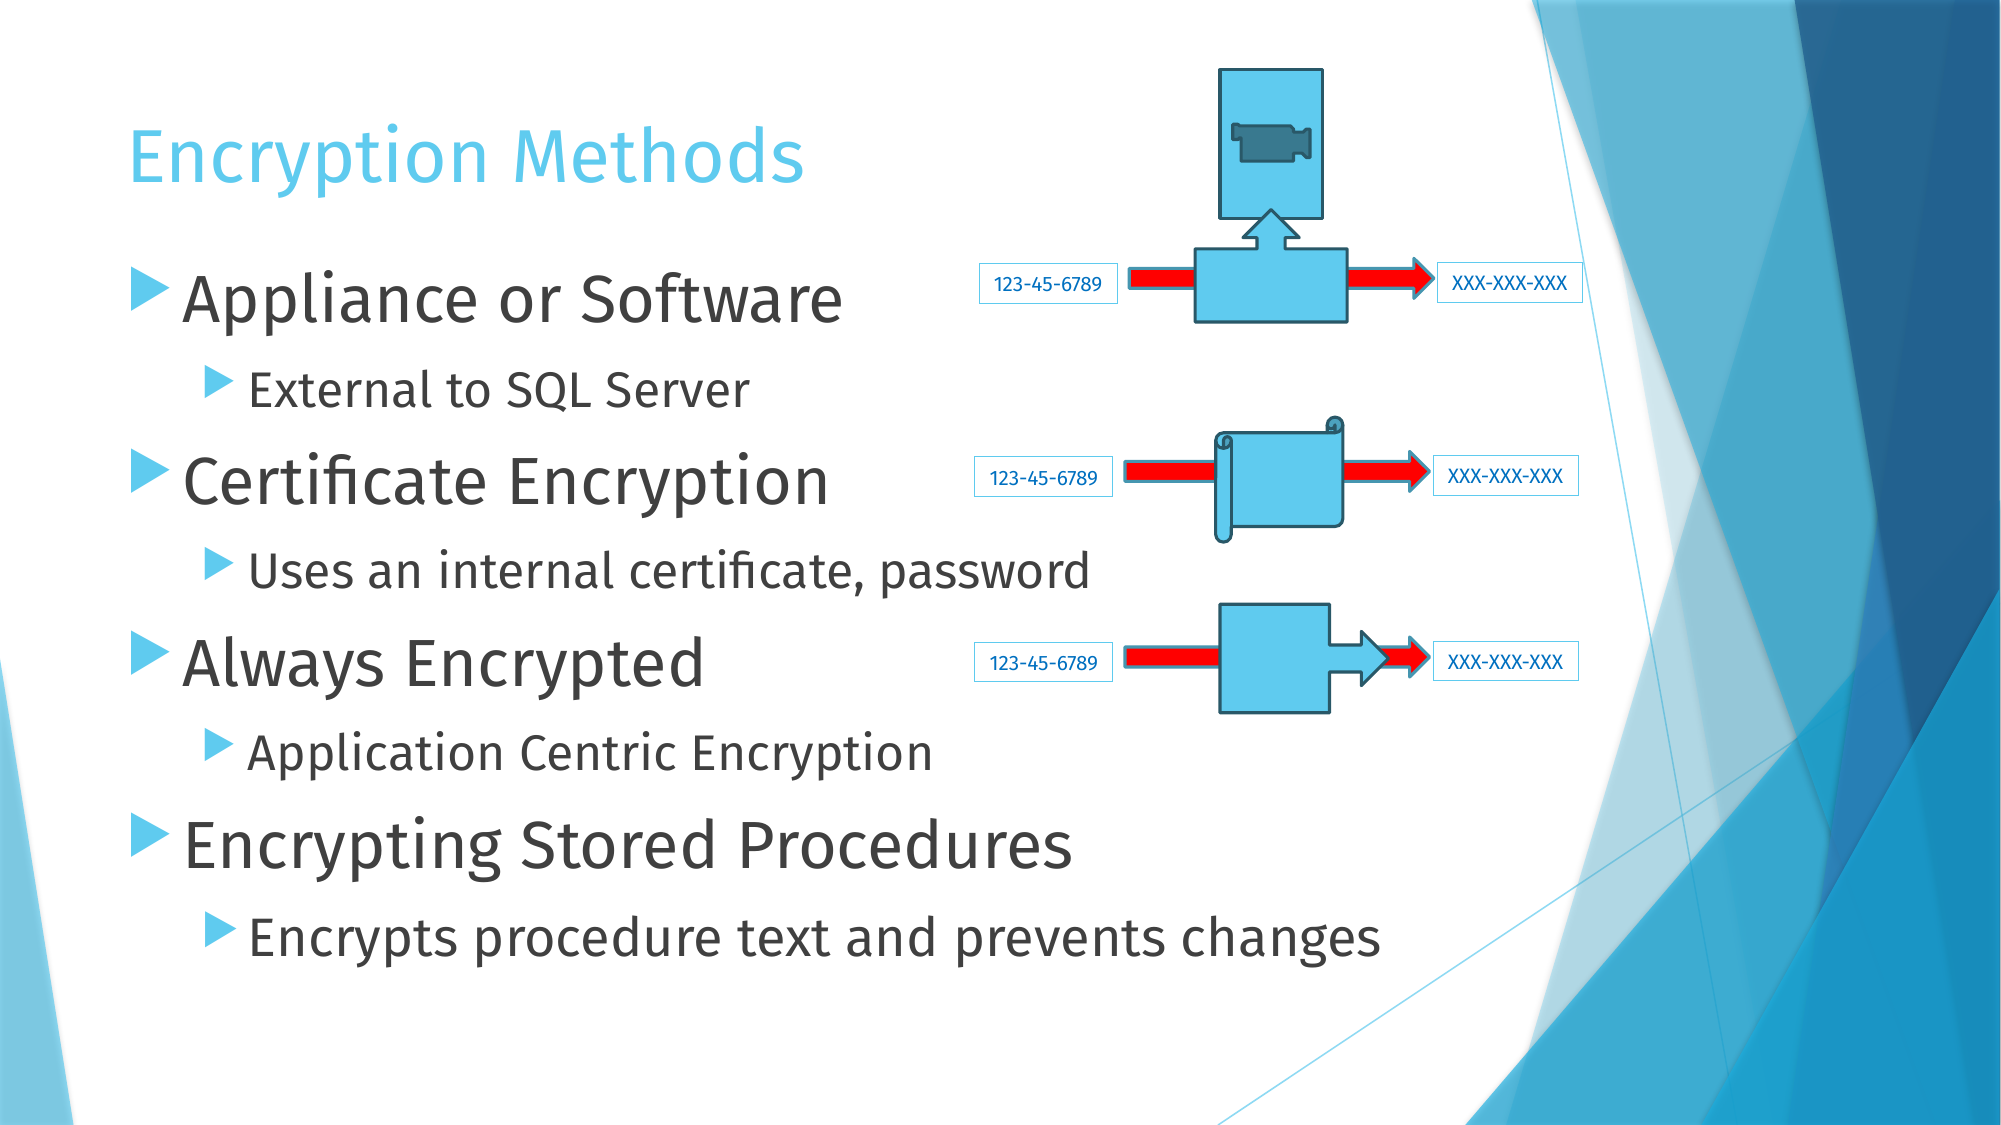

# Encryption Methods

Appliance or Software
External to SQL Server
Certificate Encryption
Uses an internal certificate, password
Always Encrypted
Application Centric Encryption
Encrypting Stored Procedures
Encrypts procedure text and prevents changes

XXX-XXX-XXX
123-45-6789

XXX-XXX-XXX
123-45-6789

XXX-XXX-XXX
123-45-6789